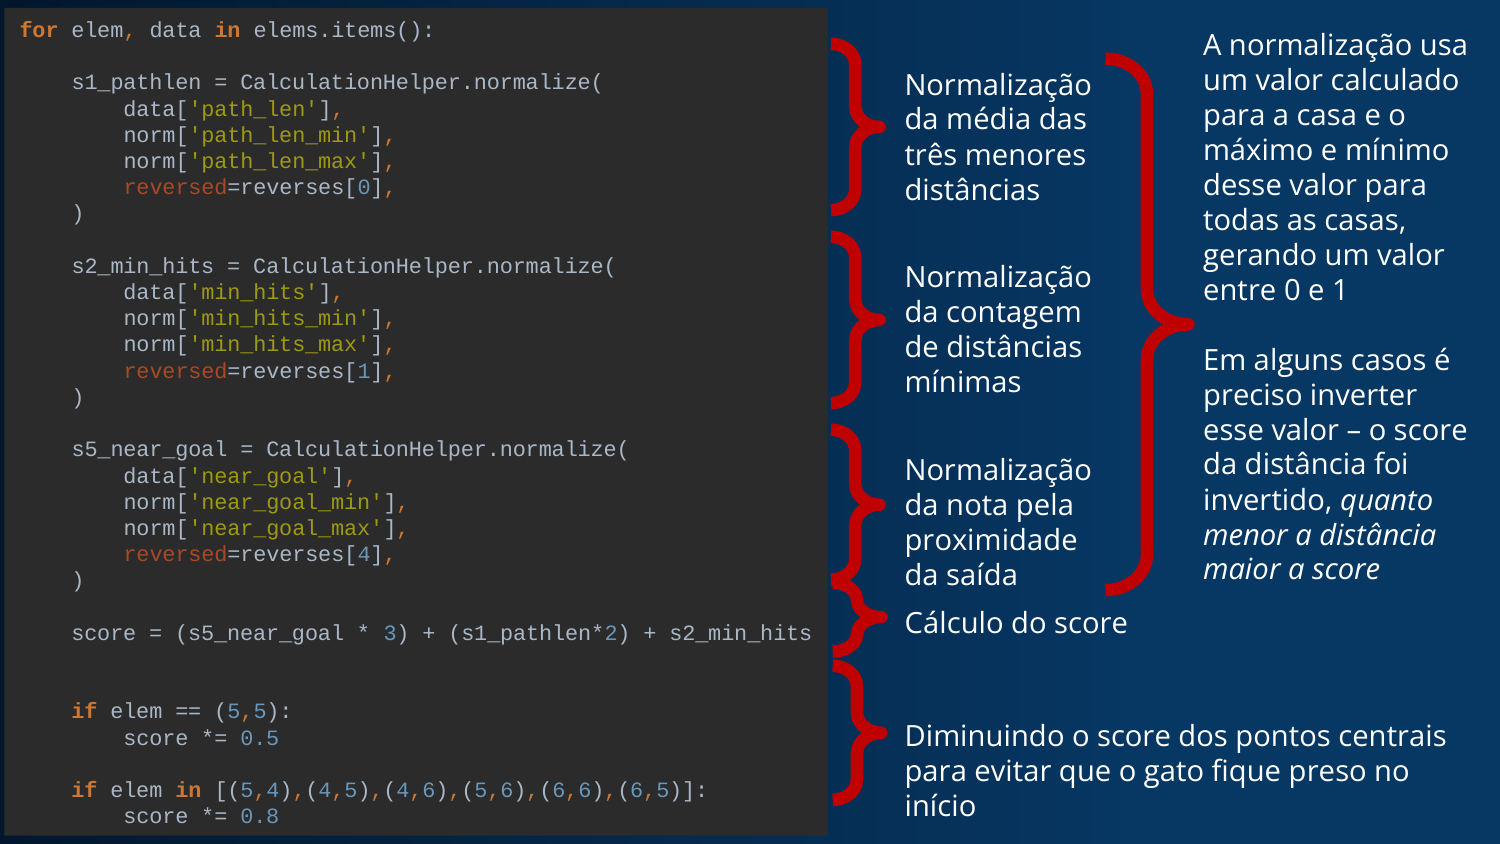

for elem, data in elems.items():
    s1_pathlen = CalculationHelper.normalize(
        data['path_len'],
        norm['path_len_min'],
        norm['path_len_max'],
        reversed=reverses[0],
    )
    s2_min_hits = CalculationHelper.normalize(
        data['min_hits'],
        norm['min_hits_min'],
        norm['min_hits_max'],
        reversed=reverses[1],
    )
    s5_near_goal = CalculationHelper.normalize(
        data['near_goal'],
        norm['near_goal_min'],
        norm['near_goal_max'],
        reversed=reverses[4],
    )
    score = (s5_near_goal * 3) + (s1_pathlen*2) + s2_min_hits
    if elem == (5,5):
        score *= 0.5
    if elem in [(5,4),(4,5),(4,6),(5,6),(6,6),(6,5)]:
        score *= 0.8
A normalização usa um valor calculado para a casa e o máximo e mínimo desse valor para todas as casas, gerando um valor entre 0 e 1

Em alguns casos é preciso inverter esse valor – o score da distância foi invertido, quanto menor a distância maior a score

Normalização da média das três menores distâncias

Normalização da contagem de distâncias mínimas

Normalização da nota pela proximidade da saída

Cálculo do score

Diminuindo o score dos pontos centrais para evitar que o gato fique preso no início